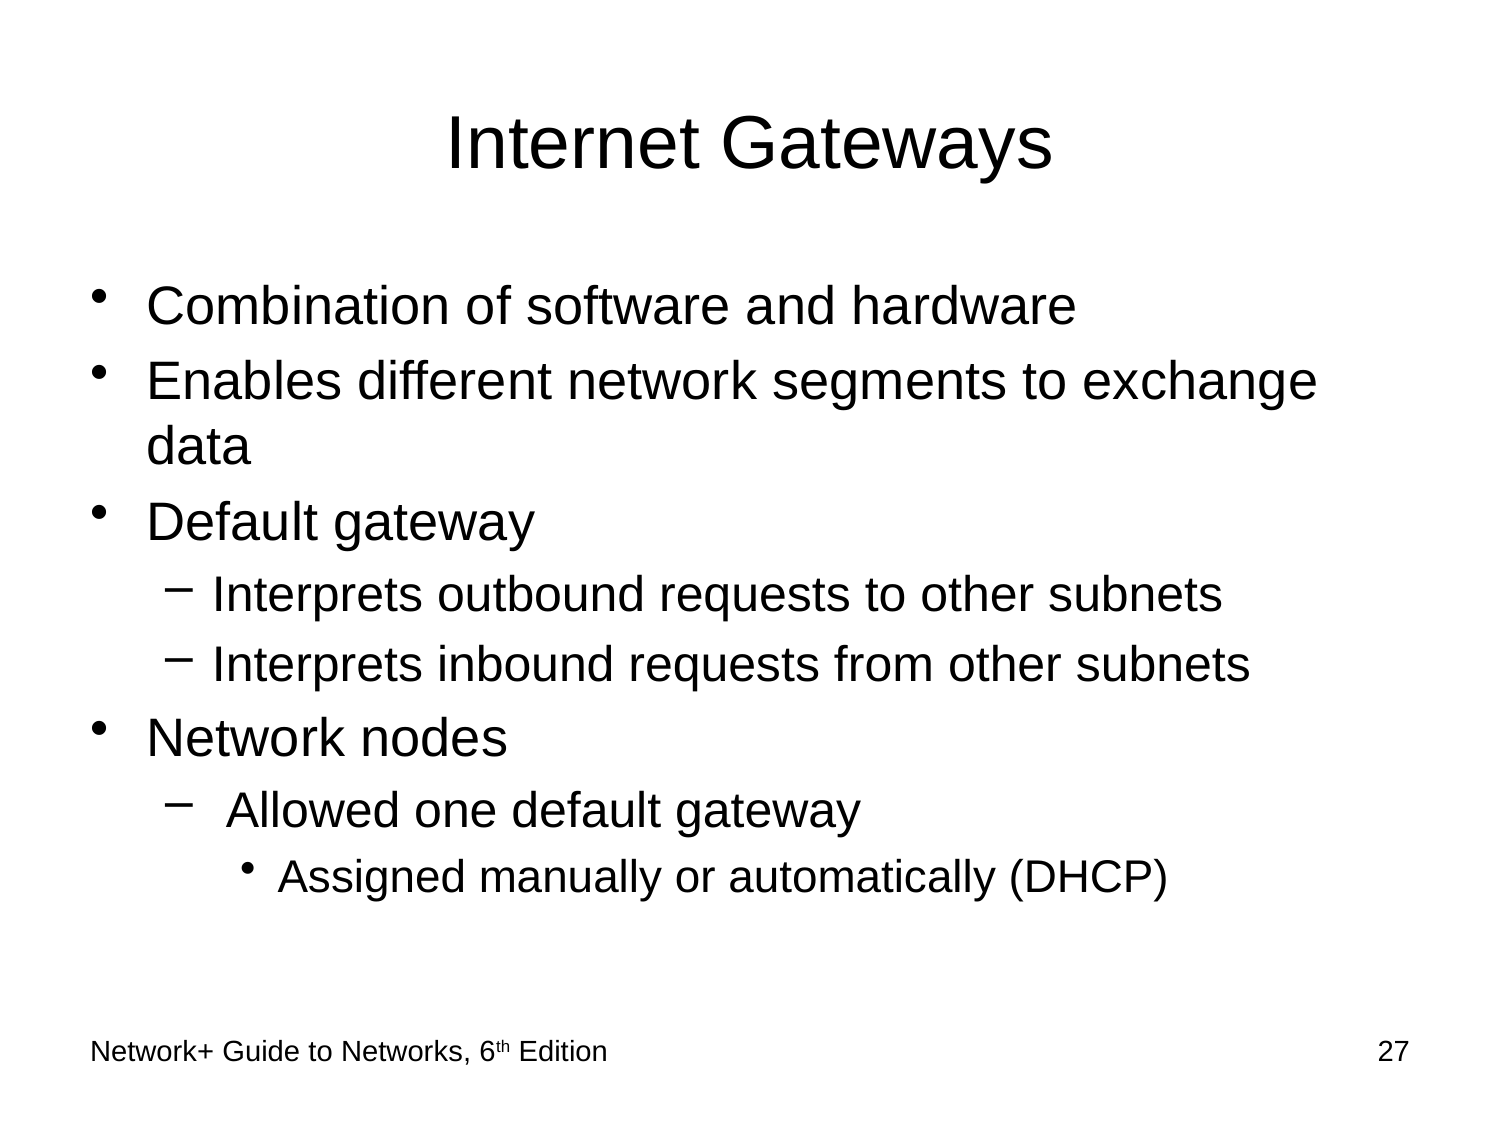

# Internet Gateways
Combination of software and hardware
Enables different network segments to exchange data
Default gateway
Interprets outbound requests to other subnets
Interprets inbound requests from other subnets
Network nodes
 Allowed one default gateway
Assigned manually or automatically (DHCP)
Network+ Guide to Networks, 6th Edition
27